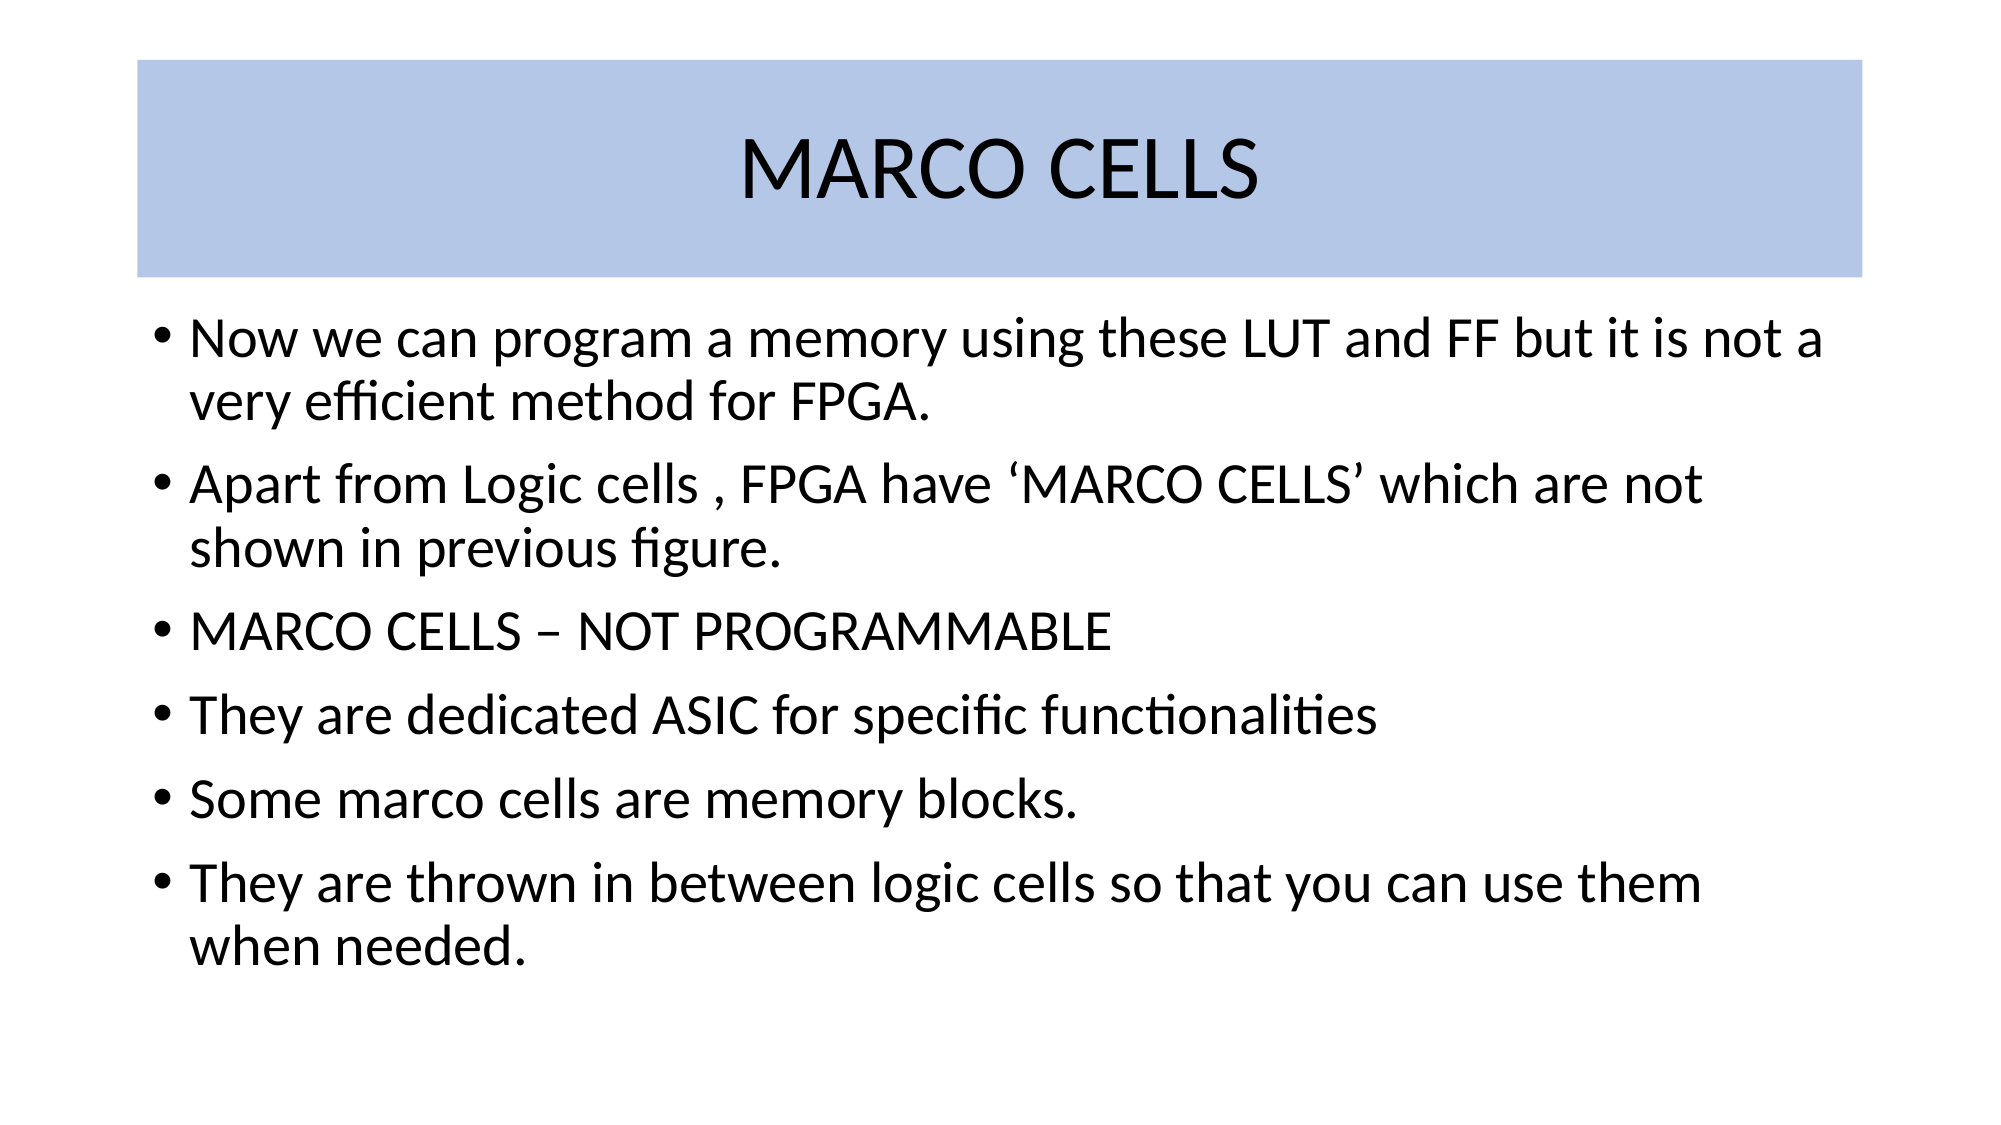

# MARCO CELLS
Now we can program a memory using these LUT and FF but it is not a very efficient method for FPGA.
Apart from Logic cells , FPGA have ‘MARCO CELLS’ which are not shown in previous figure.
MARCO CELLS – NOT PROGRAMMABLE
They are dedicated ASIC for specific functionalities
Some marco cells are memory blocks.
They are thrown in between logic cells so that you can use them when needed.